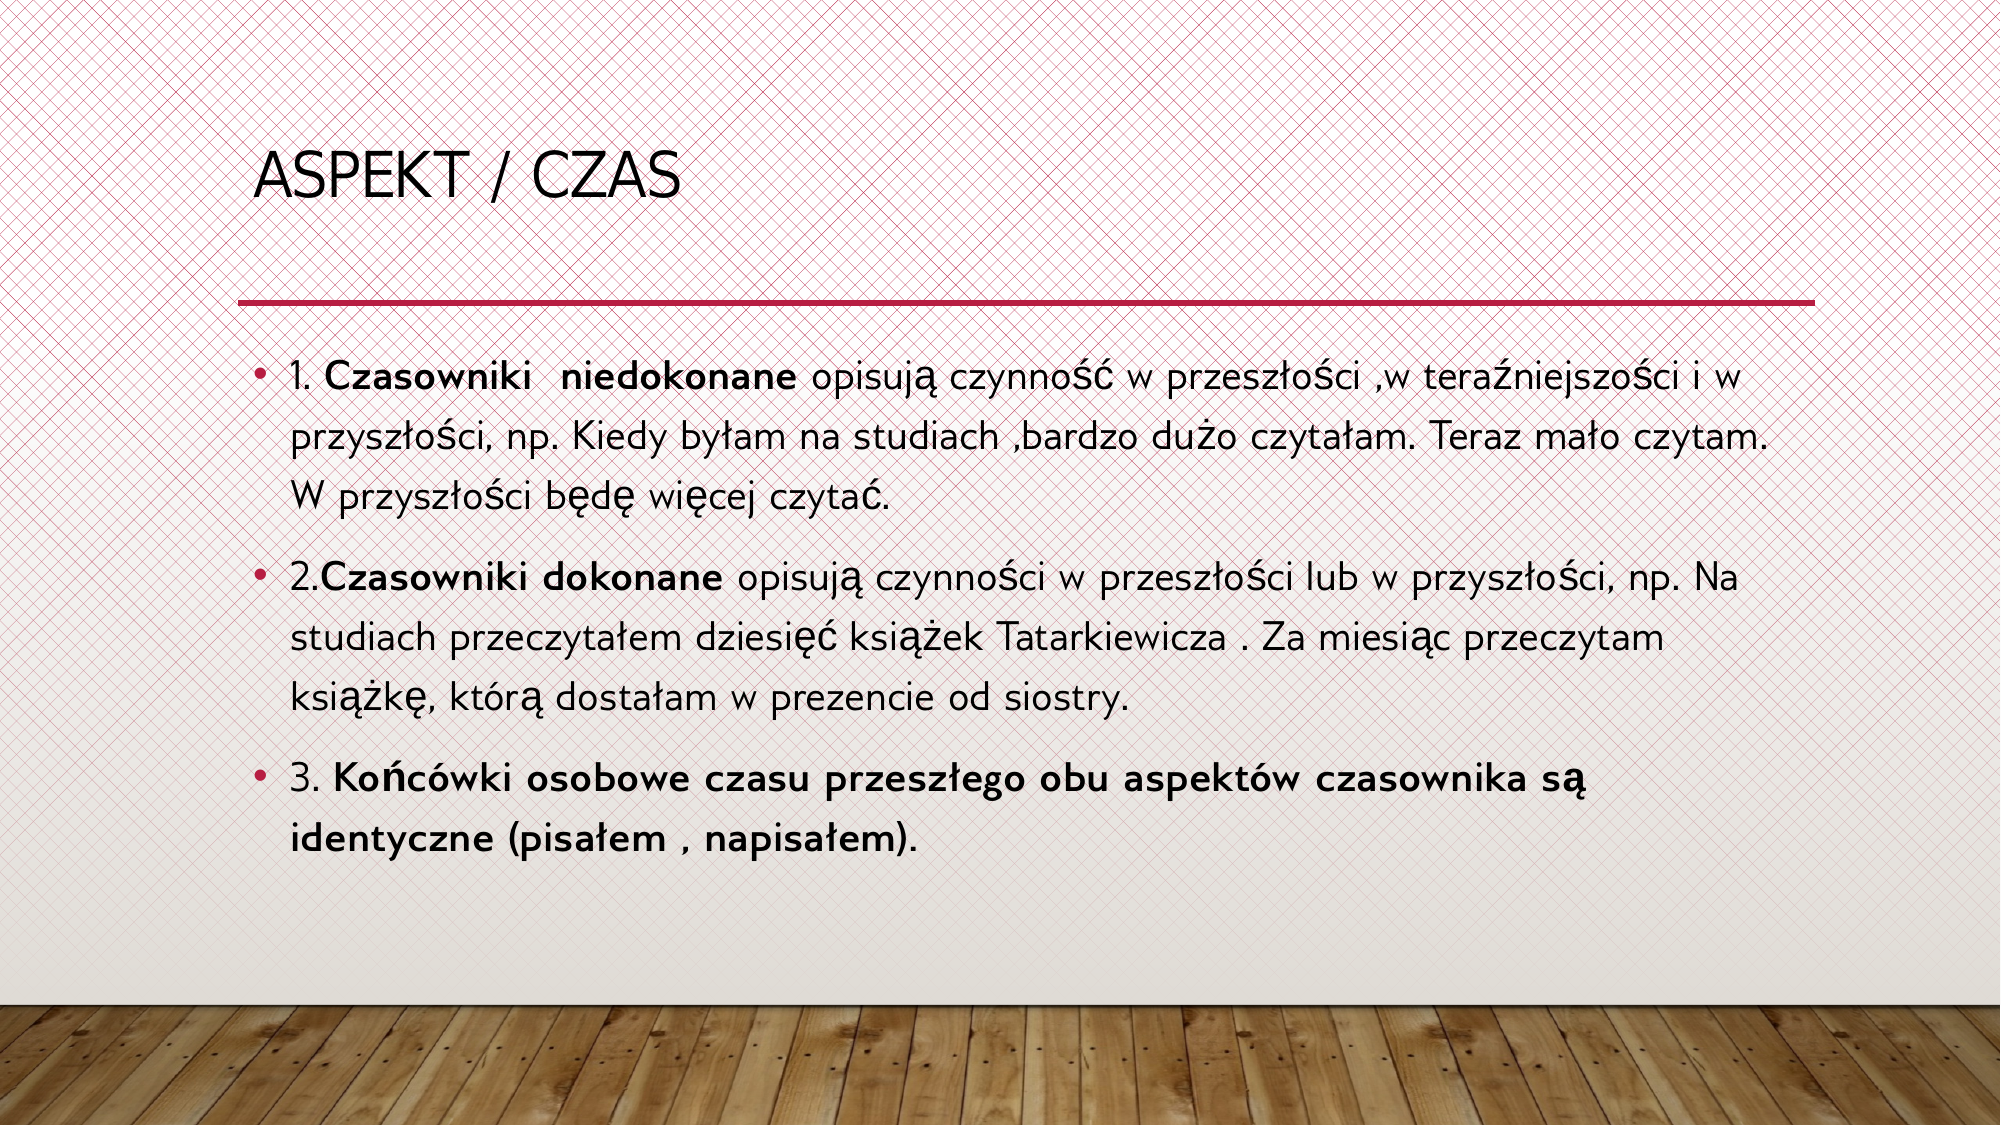

# Aspekt / czas
1. Czasowniki  niedokonane opisują czynność w przeszłości ,w teraźniejszości i w przyszłości, np. Kiedy byłam na studiach ,bardzo dużo czytałam. Teraz mało czytam. W przyszłości będę więcej czytać.
2.Czasowniki dokonane opisują czynności w przeszłości lub w przyszłości, np. Na studiach przeczytałem dziesięć książek Tatarkiewicza . Za miesiąc przeczytam książkę, którą dostałam w prezencie od siostry.
3. Końcówki osobowe czasu przeszłego obu aspektów czasownika są identyczne (pisałem , napisałem).